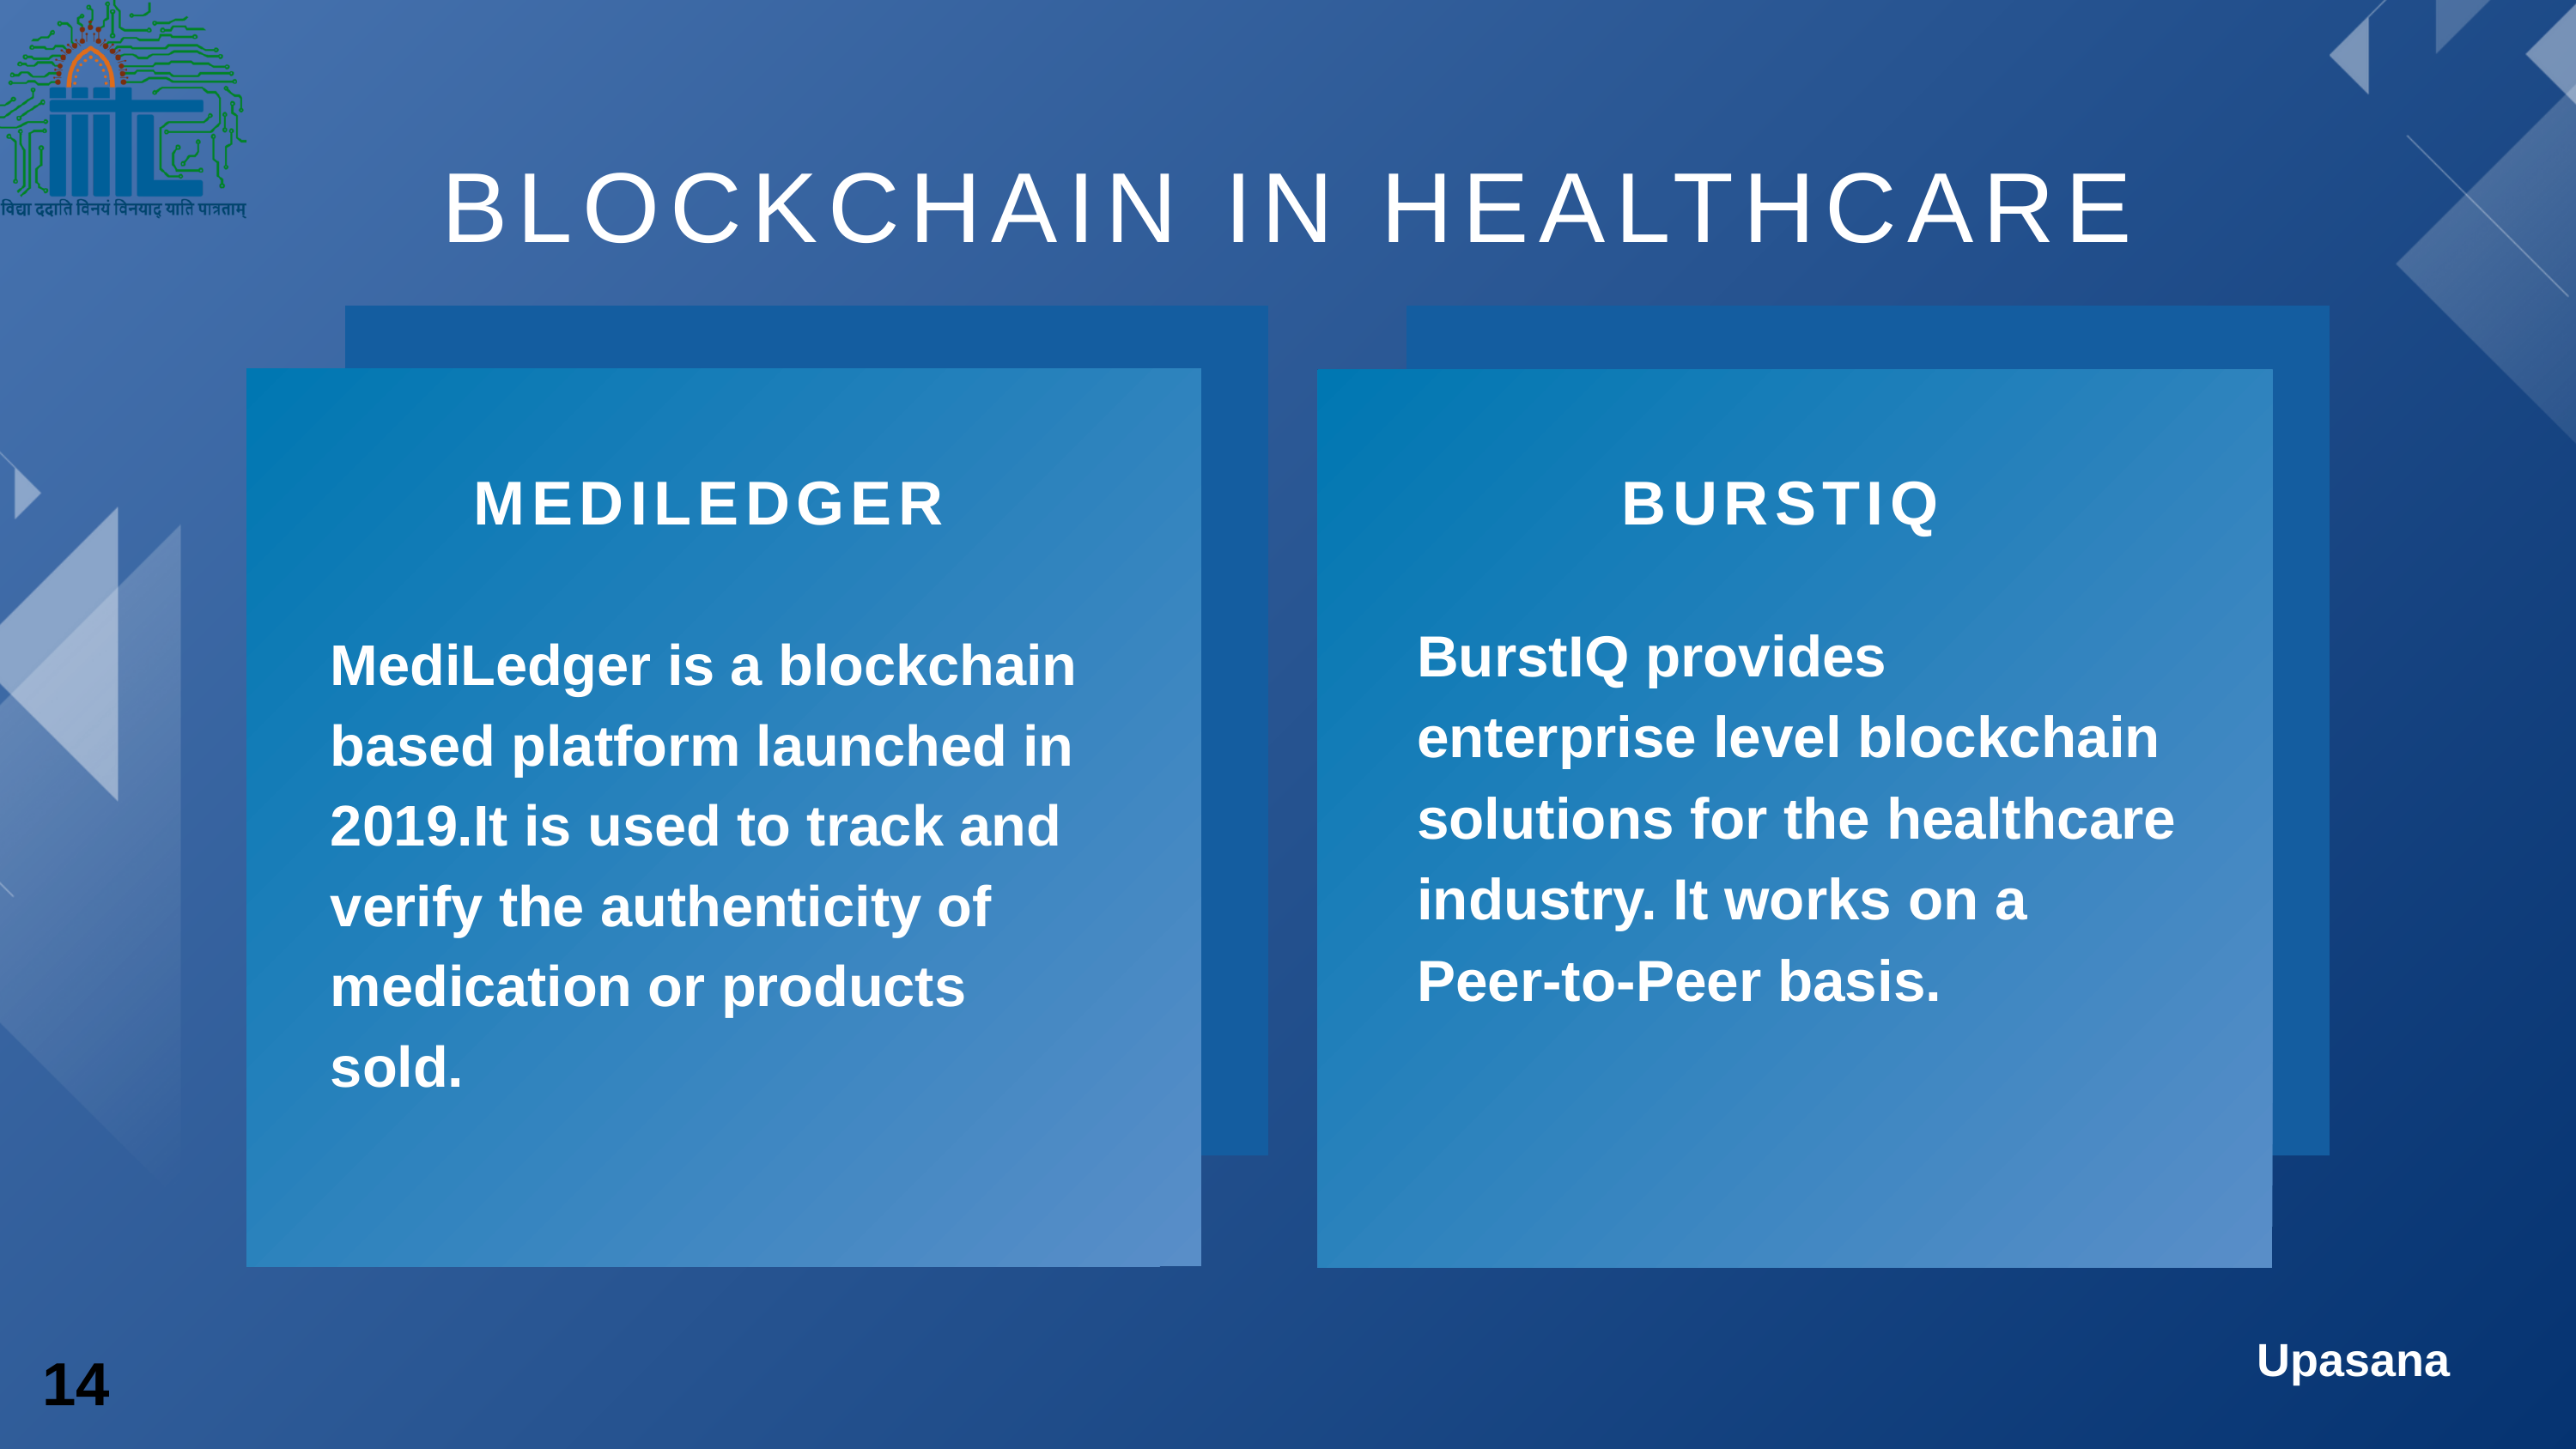

BLOCKCHAIN IN HEALTHCARE

MEDILEDGER
BURSTIQ
BurstIQ provides enterprise level blockchain solutions for the healthcare industry. It works on a Peer-to-Peer basis.
MediLedger is a blockchain based platform launched in 2019.It is used to track and verify the authenticity of medication or products sold.
Upasana
14